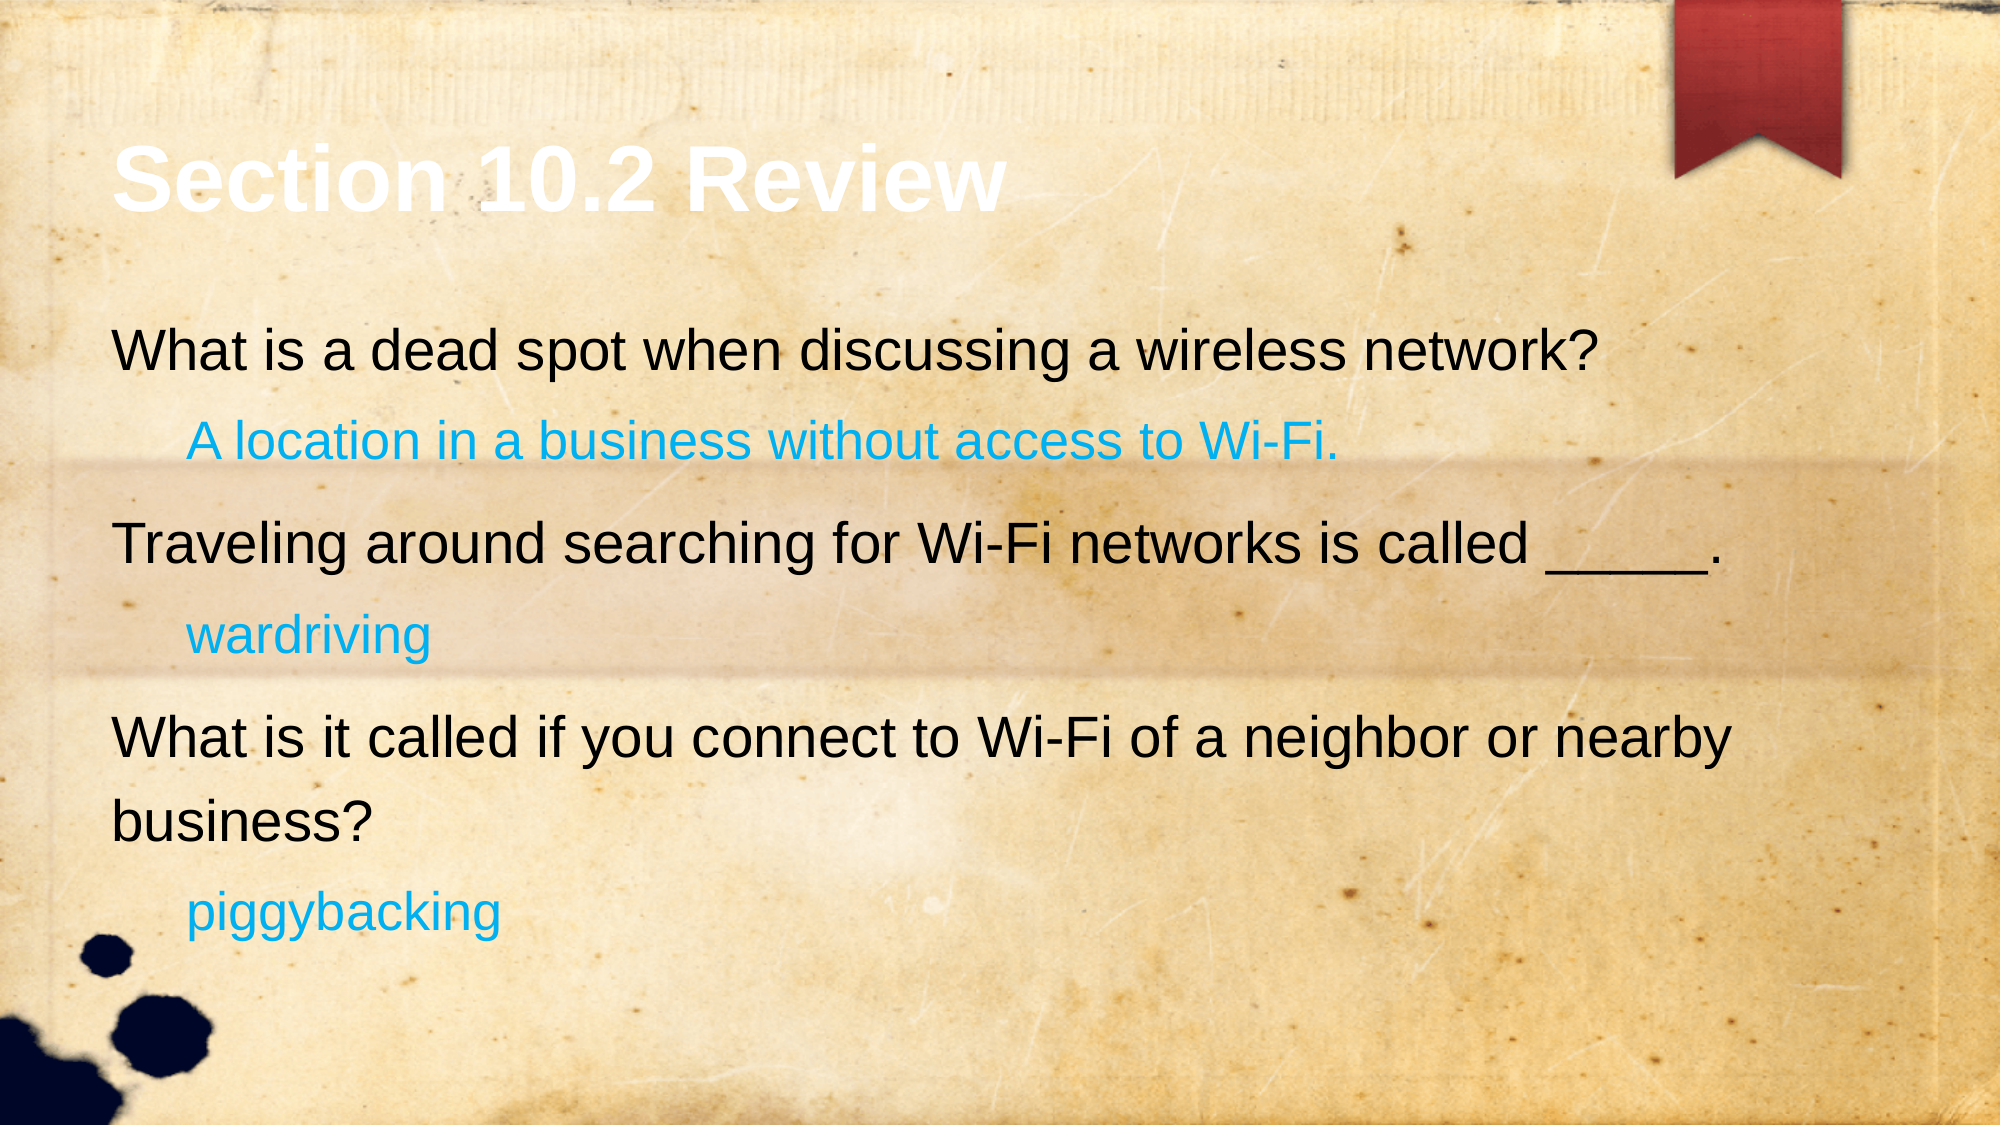

Section 10.2 Review
What is a dead spot when discussing a wireless network?
A location in a business without access to Wi-Fi.
Traveling around searching for Wi-Fi networks is called _____.
wardriving
What is it called if you connect to Wi-Fi of a neighbor or nearby business?
piggybacking